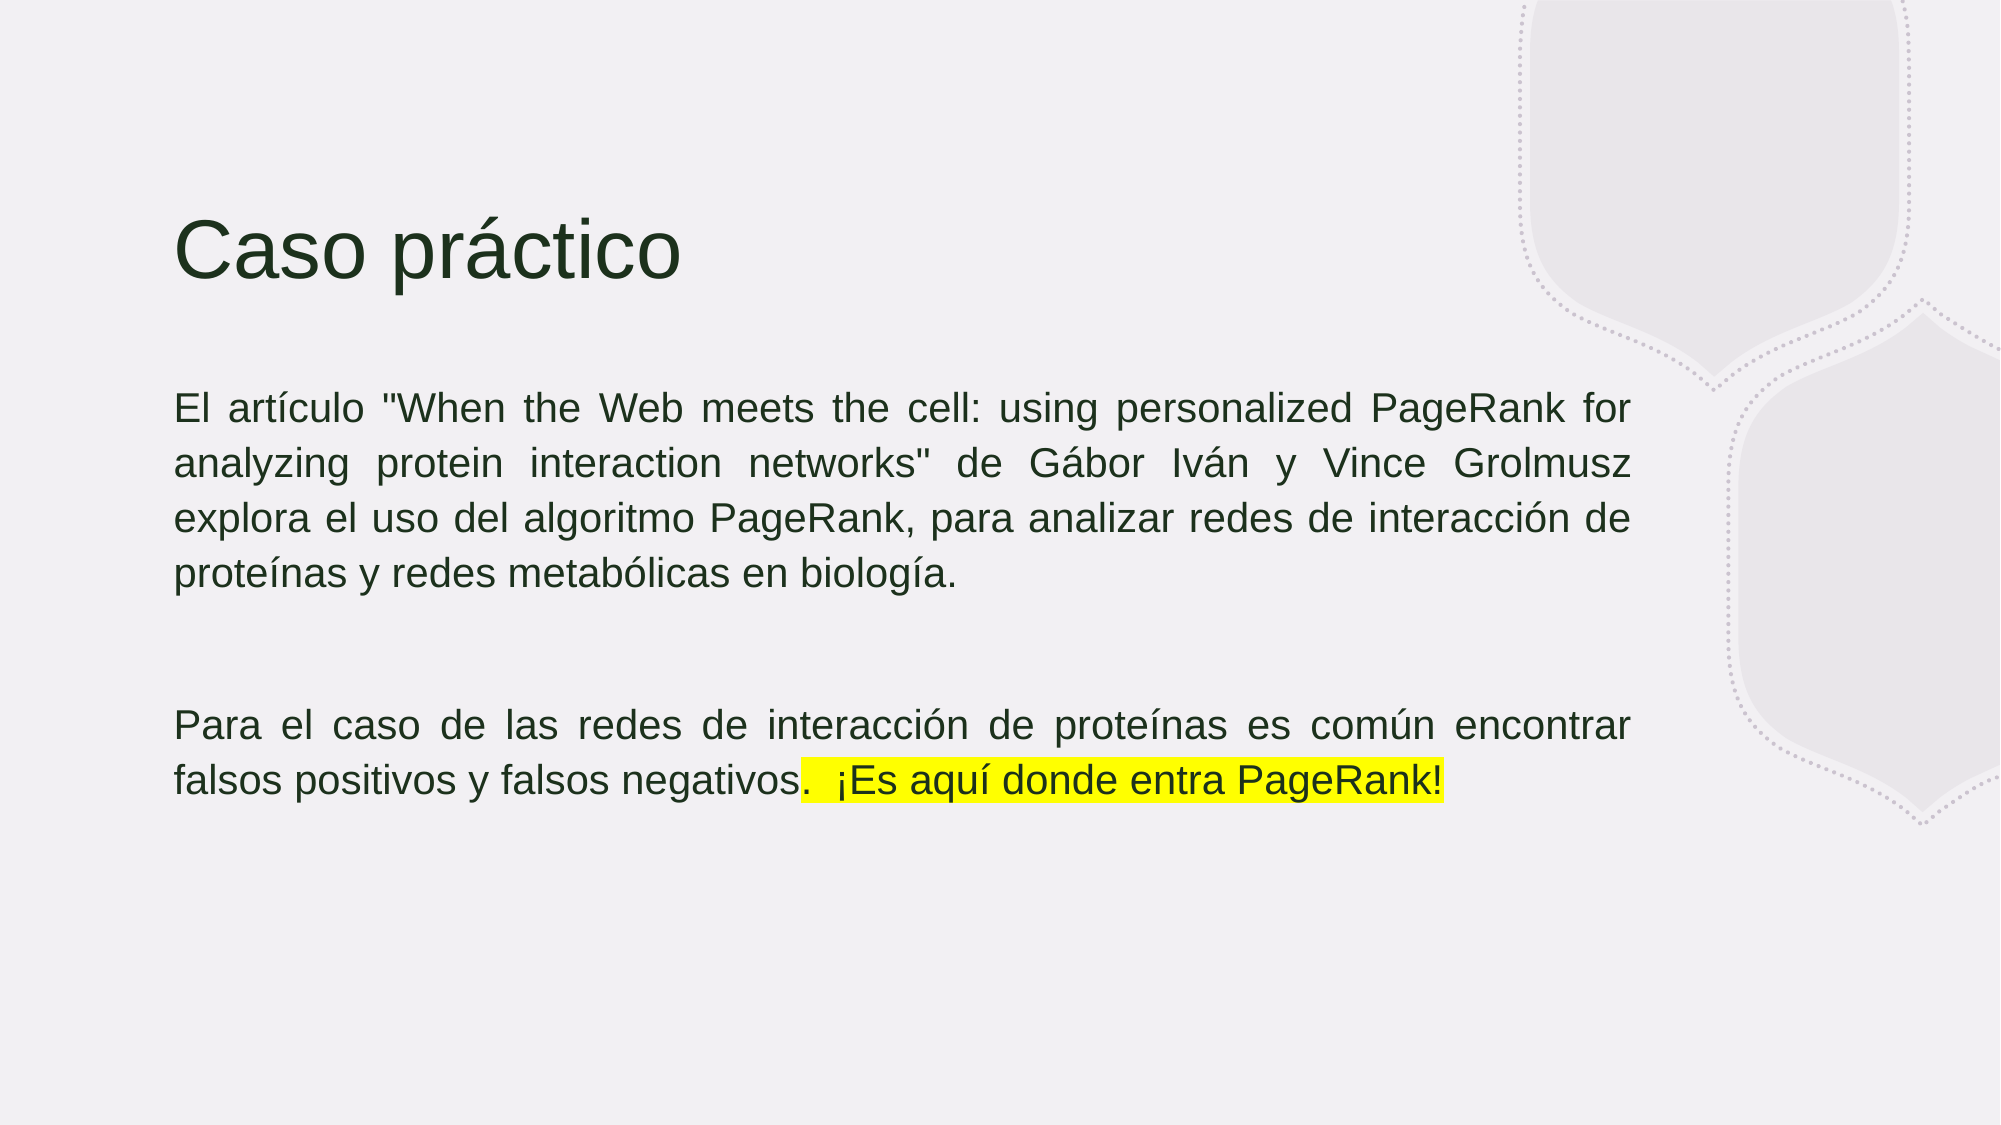

# Caso práctico
El artículo "When the Web meets the cell: using personalized PageRank for analyzing protein interaction networks" de Gábor Iván y Vince Grolmusz explora el uso del algoritmo PageRank, para analizar redes de interacción de proteínas y redes metabólicas en biología.

Para el caso de las redes de interacción de proteínas es común encontrar falsos positivos y falsos negativos.  ¡Es aquí donde entra PageRank!